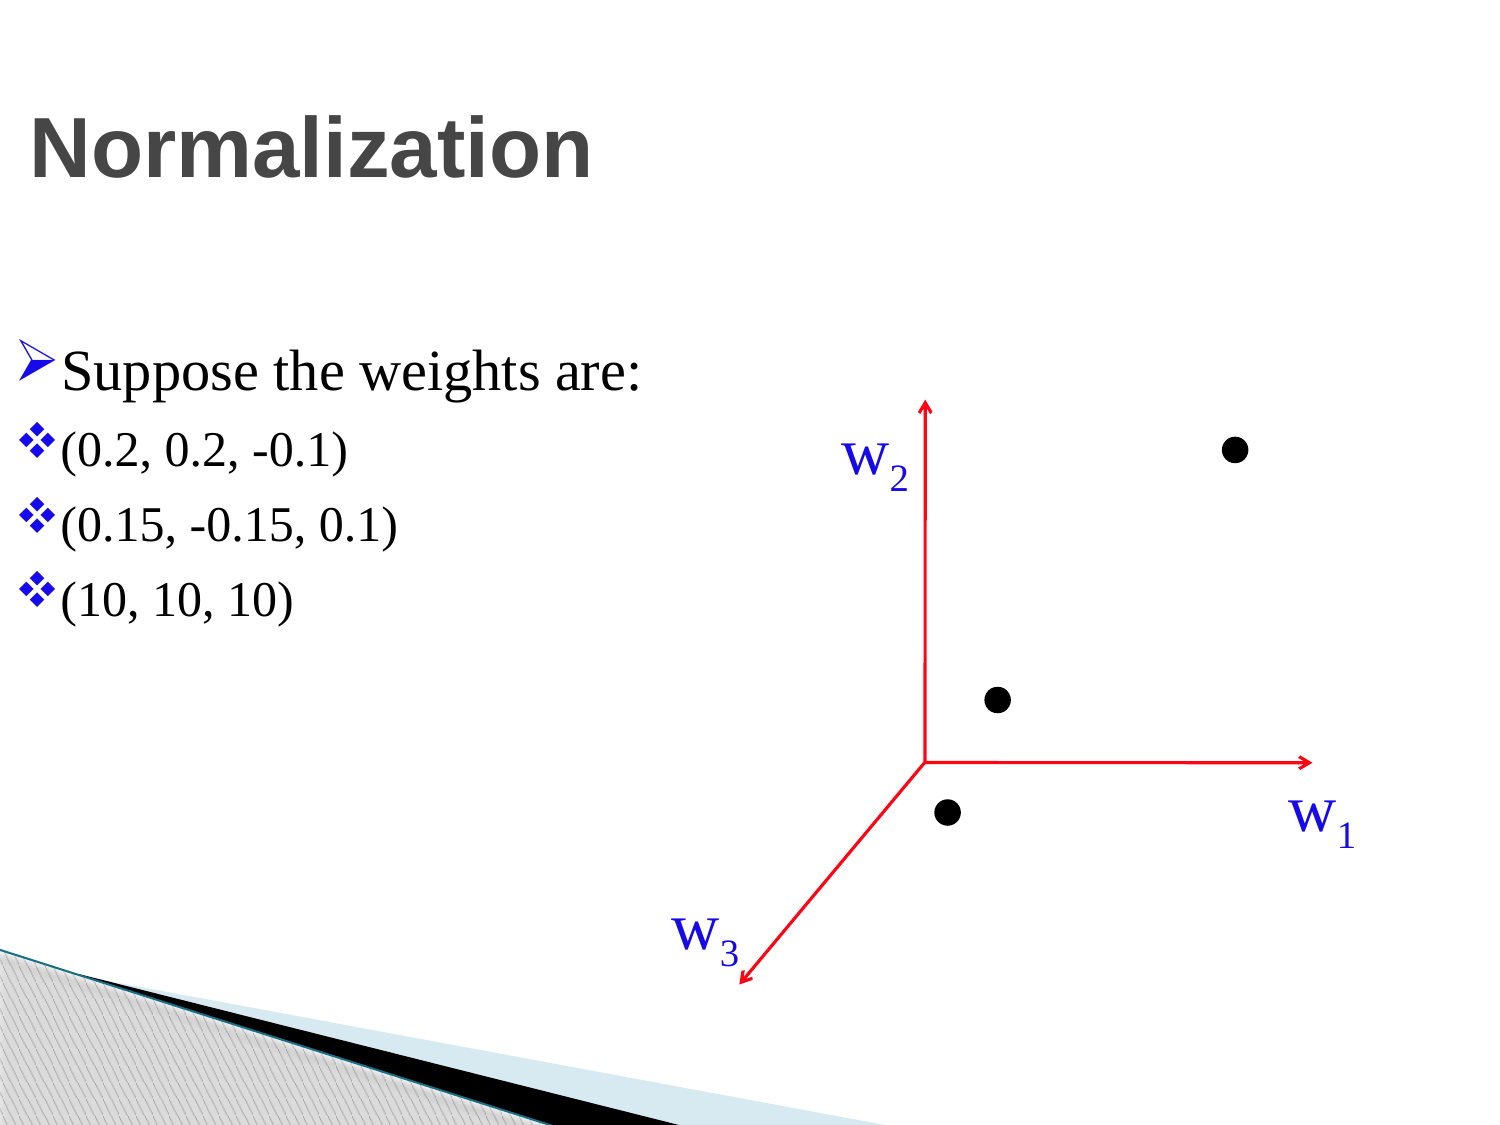

Normalization
Suppose the weights are:
(0.2, 0.2, -0.1)
(0.15, -0.15, 0.1)
(10, 10, 10)

w2

w1

w3